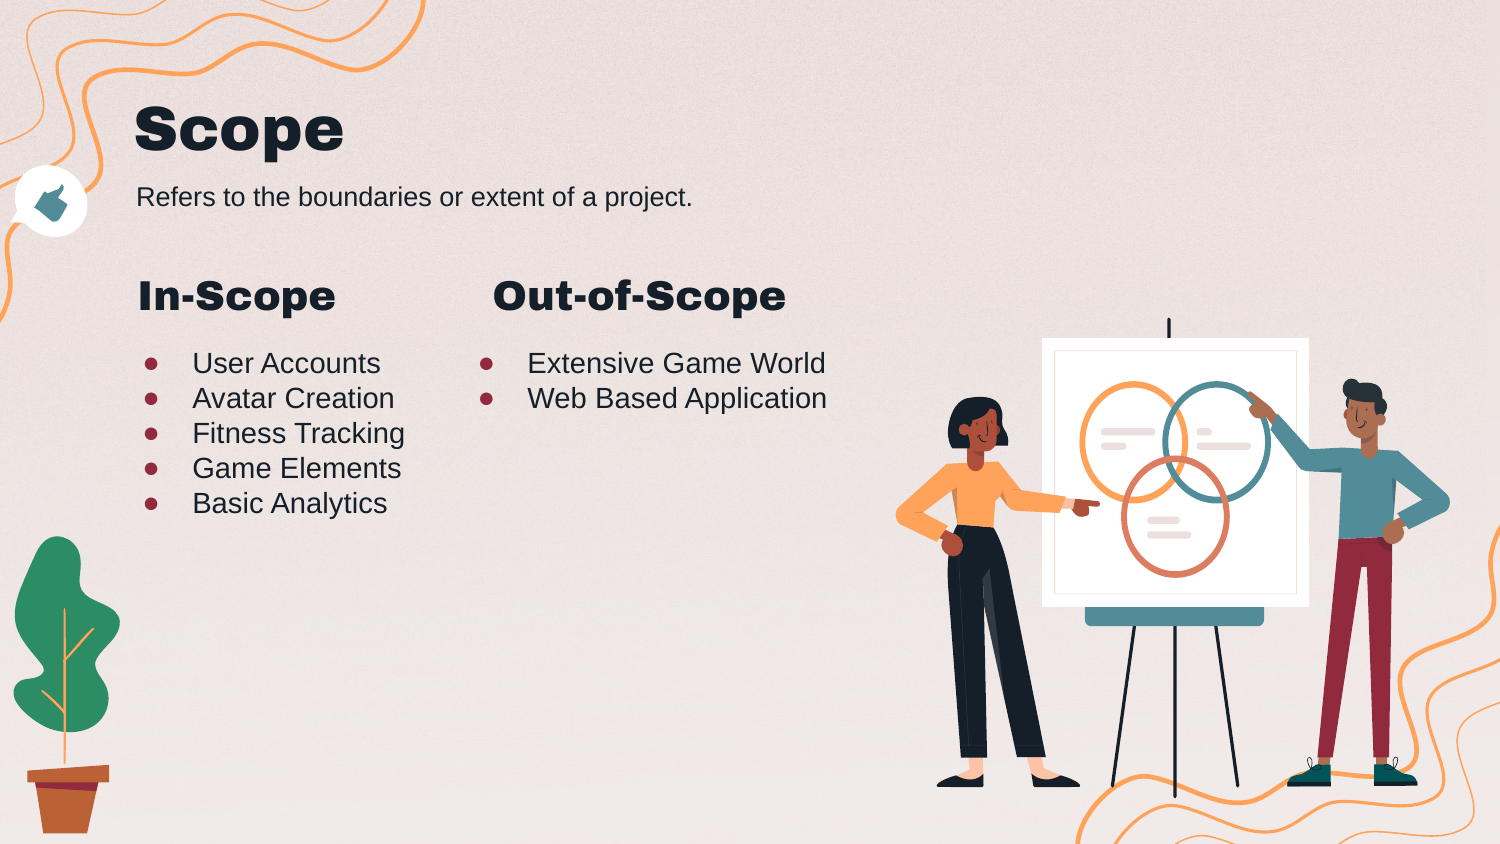

# Scope

Refers to the boundaries or extent of a project.
In-Scope
Out-of-Scope

User Accounts
Avatar Creation
Fitness Tracking
Game Elements
Basic Analytics
Extensive Game World
Web Based Application